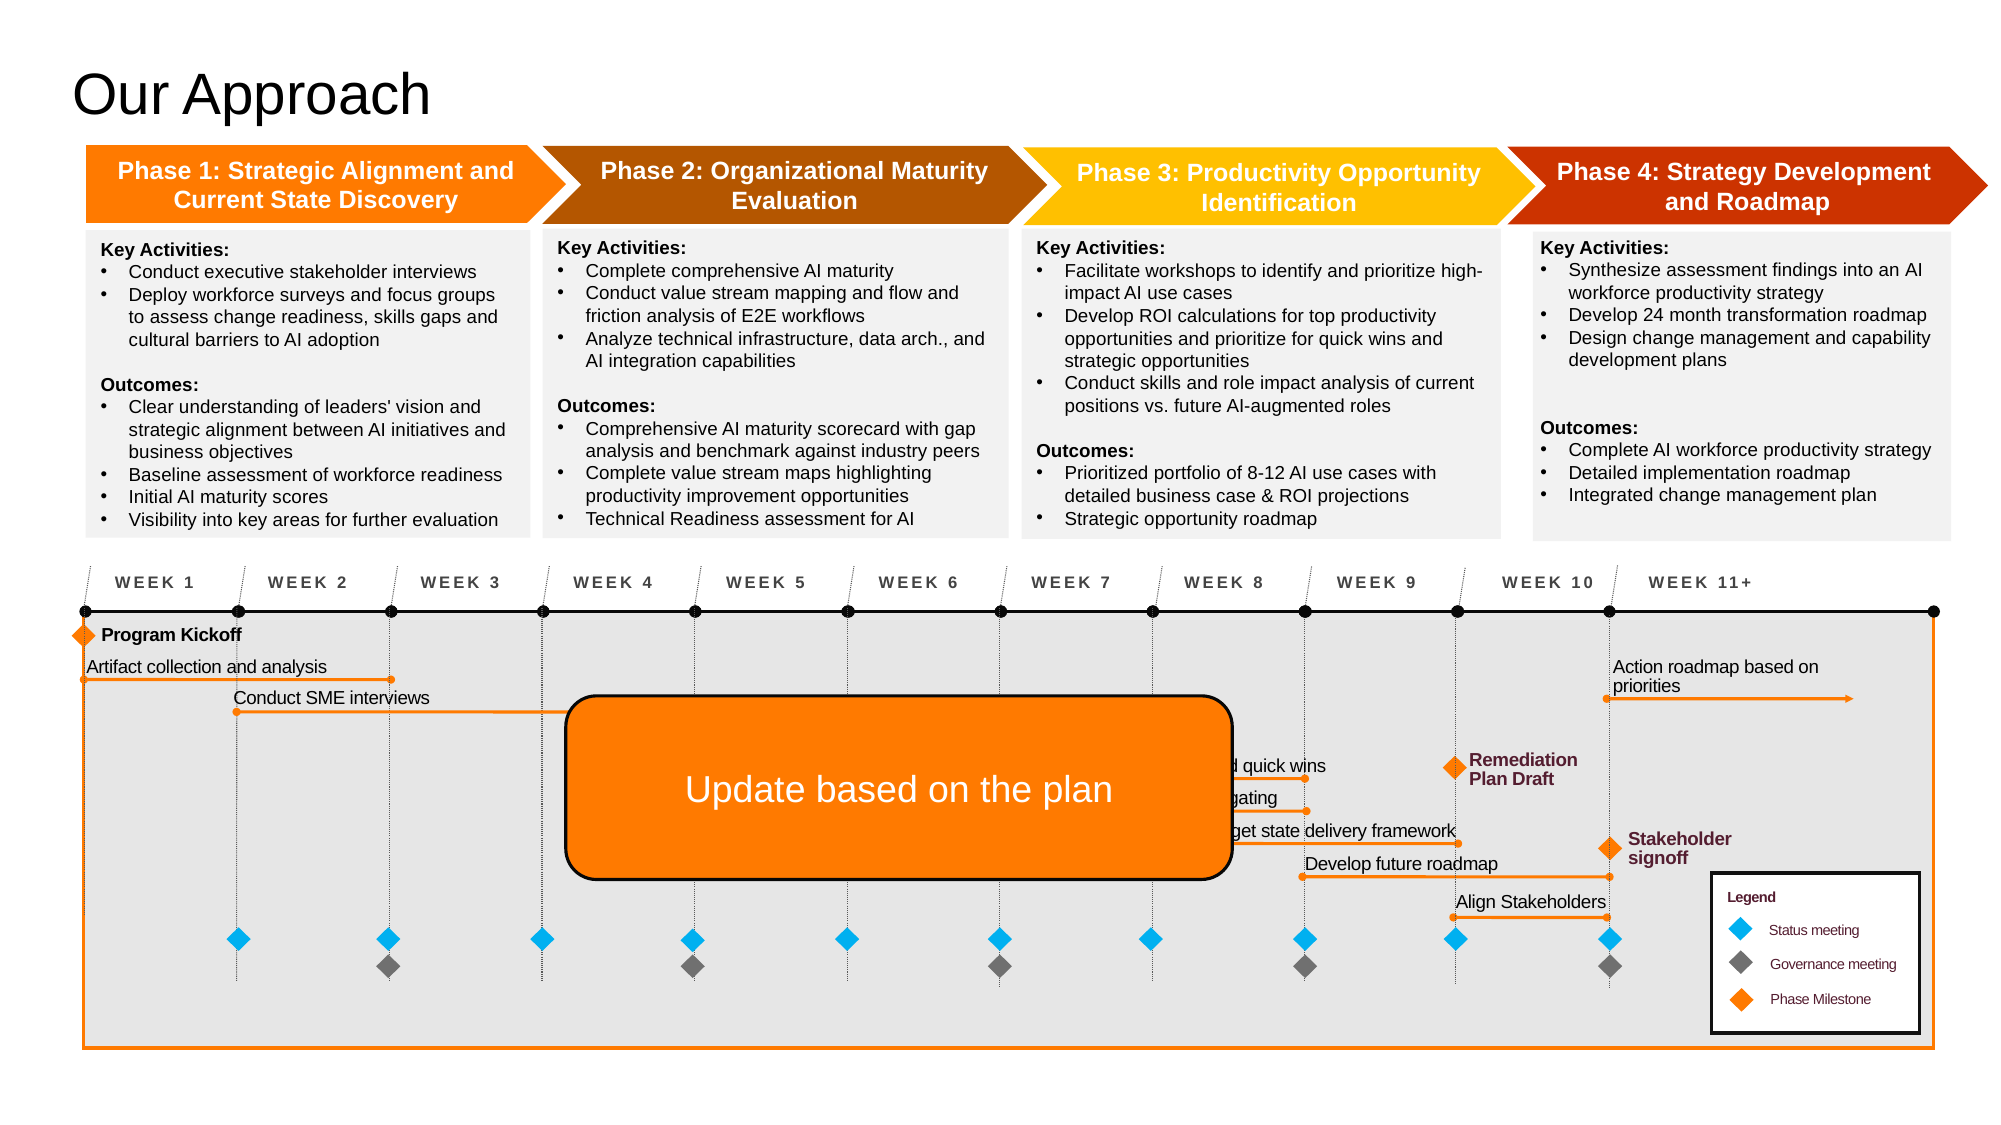

Our Approach
 Phase 1: Strategic Alignment and
Current State Discovery
Phase 2: Organizational Maturity Evaluation
Phase 4: Strategy Development
and Roadmap
Phase 3: Productivity Opportunity Identification
Key Activities:
Complete comprehensive AI maturity
Conduct value stream mapping and flow and friction analysis of E2E workflows
Analyze technical infrastructure, data arch., and AI integration capabilities

Outcomes:
Comprehensive AI maturity scorecard with gap analysis and benchmark against industry peers
Complete value stream maps highlighting productivity improvement opportunities
Technical Readiness assessment for AI
Key Activities:
Facilitate workshops to identify and prioritize high-impact AI use cases
Develop ROI calculations for top productivity opportunities and prioritize for quick wins and strategic opportunities
Conduct skills and role impact analysis of current positions vs. future AI-augmented roles

Outcomes:
Prioritized portfolio of 8-12 AI use cases with detailed business case & ROI projections
Strategic opportunity roadmap
Key Activities:
Conduct executive stakeholder interviews
Deploy workforce surveys and focus groups to assess change readiness, skills gaps and cultural barriers to AI adoption

Outcomes:
Clear understanding of leaders' vision and strategic alignment between AI initiatives and business objectives
Baseline assessment of workforce readiness
Initial AI maturity scores
Visibility into key areas for further evaluation
Key Activities:
Synthesize assessment findings into an AI workforce productivity strategy
Develop 24 month transformation roadmap
Design change management and capability development plans

Outcomes:
Complete AI workforce productivity strategy
Detailed implementation roadmap
Integrated change management plan
Week 1
Week 2
Week 3
Week 4
Week 5
Week 6
Week 7
Week 8
Week 9
Week 10
Week 11+

Program Kickoff

Artifact collection and analysis
Action roadmap based on priorities

Conduct SME interviews
Update based on the plan

Scorecard
Draft

Confirm baseline & score carding

Remediation Plan Draft
Identify and socialize targeted quick wins

Refine delivery controls and gating

Define target state delivery framework

Stakeholder signoff

Develop future roadmap

Legend

Status meeting

Governance meeting

Phase Milestone

Align Stakeholders